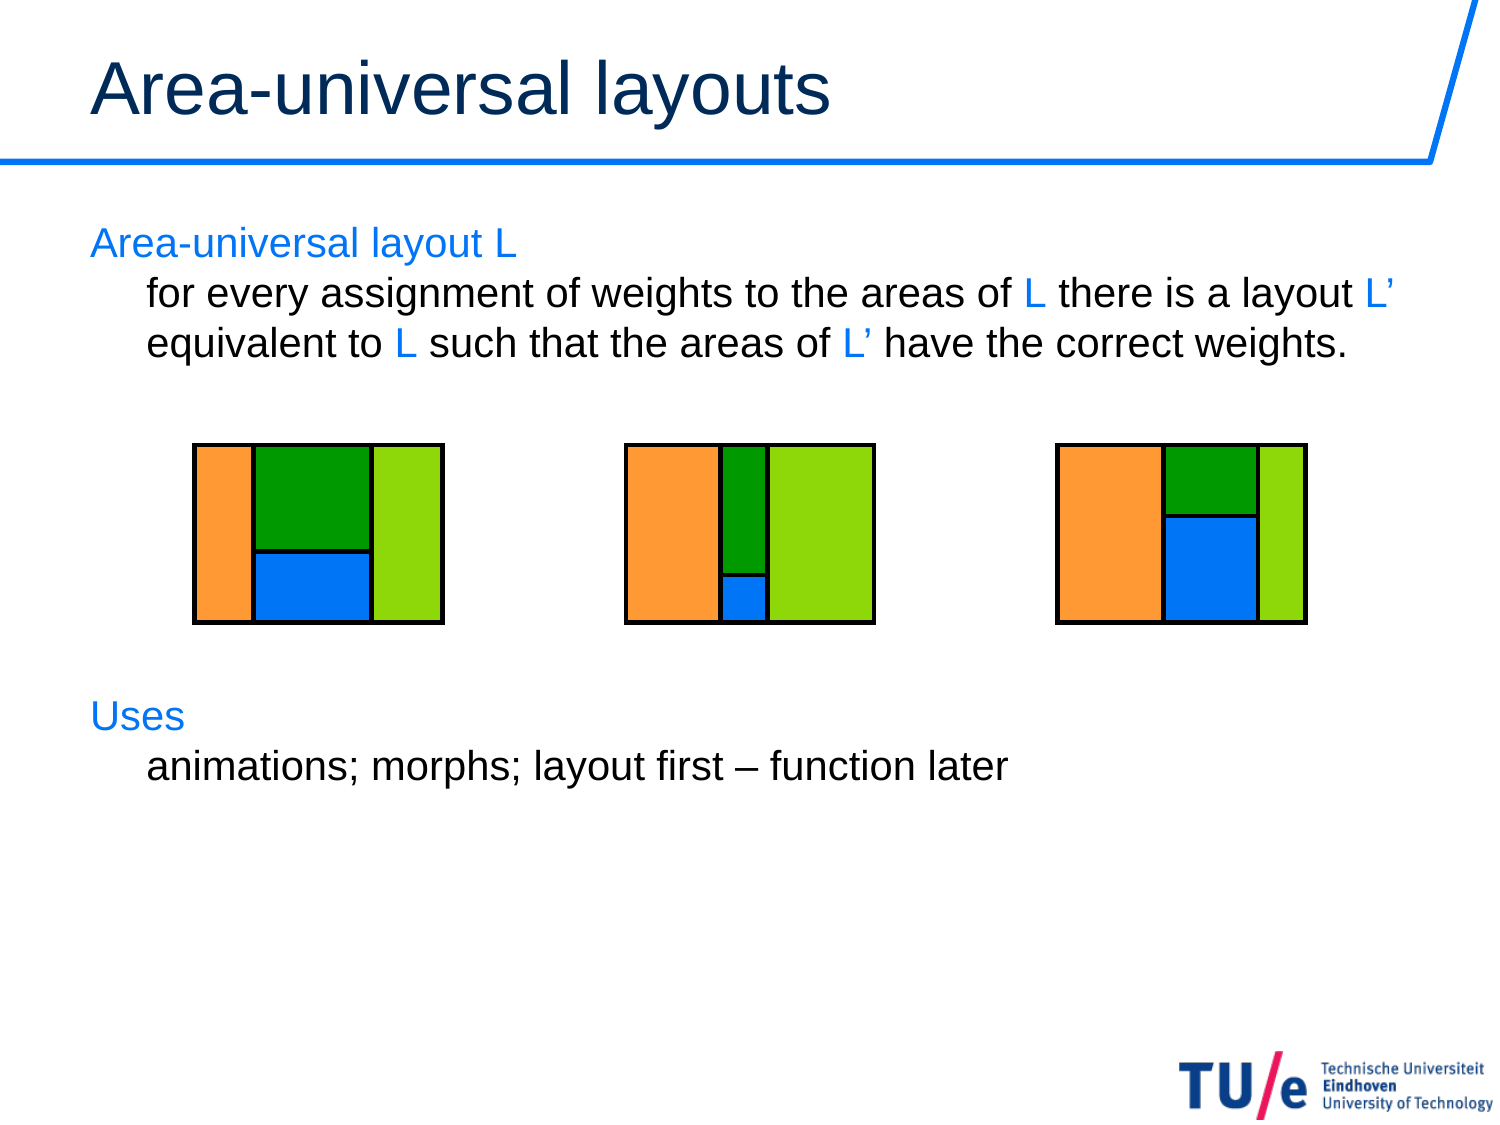

# Area-universal layouts
Area-universal layout L
for every assignment of weights to the areas of L there is a layout L’ equivalent to L such that the areas of L’ have the correct weights.

Uses
animations; morphs; layout first – function later